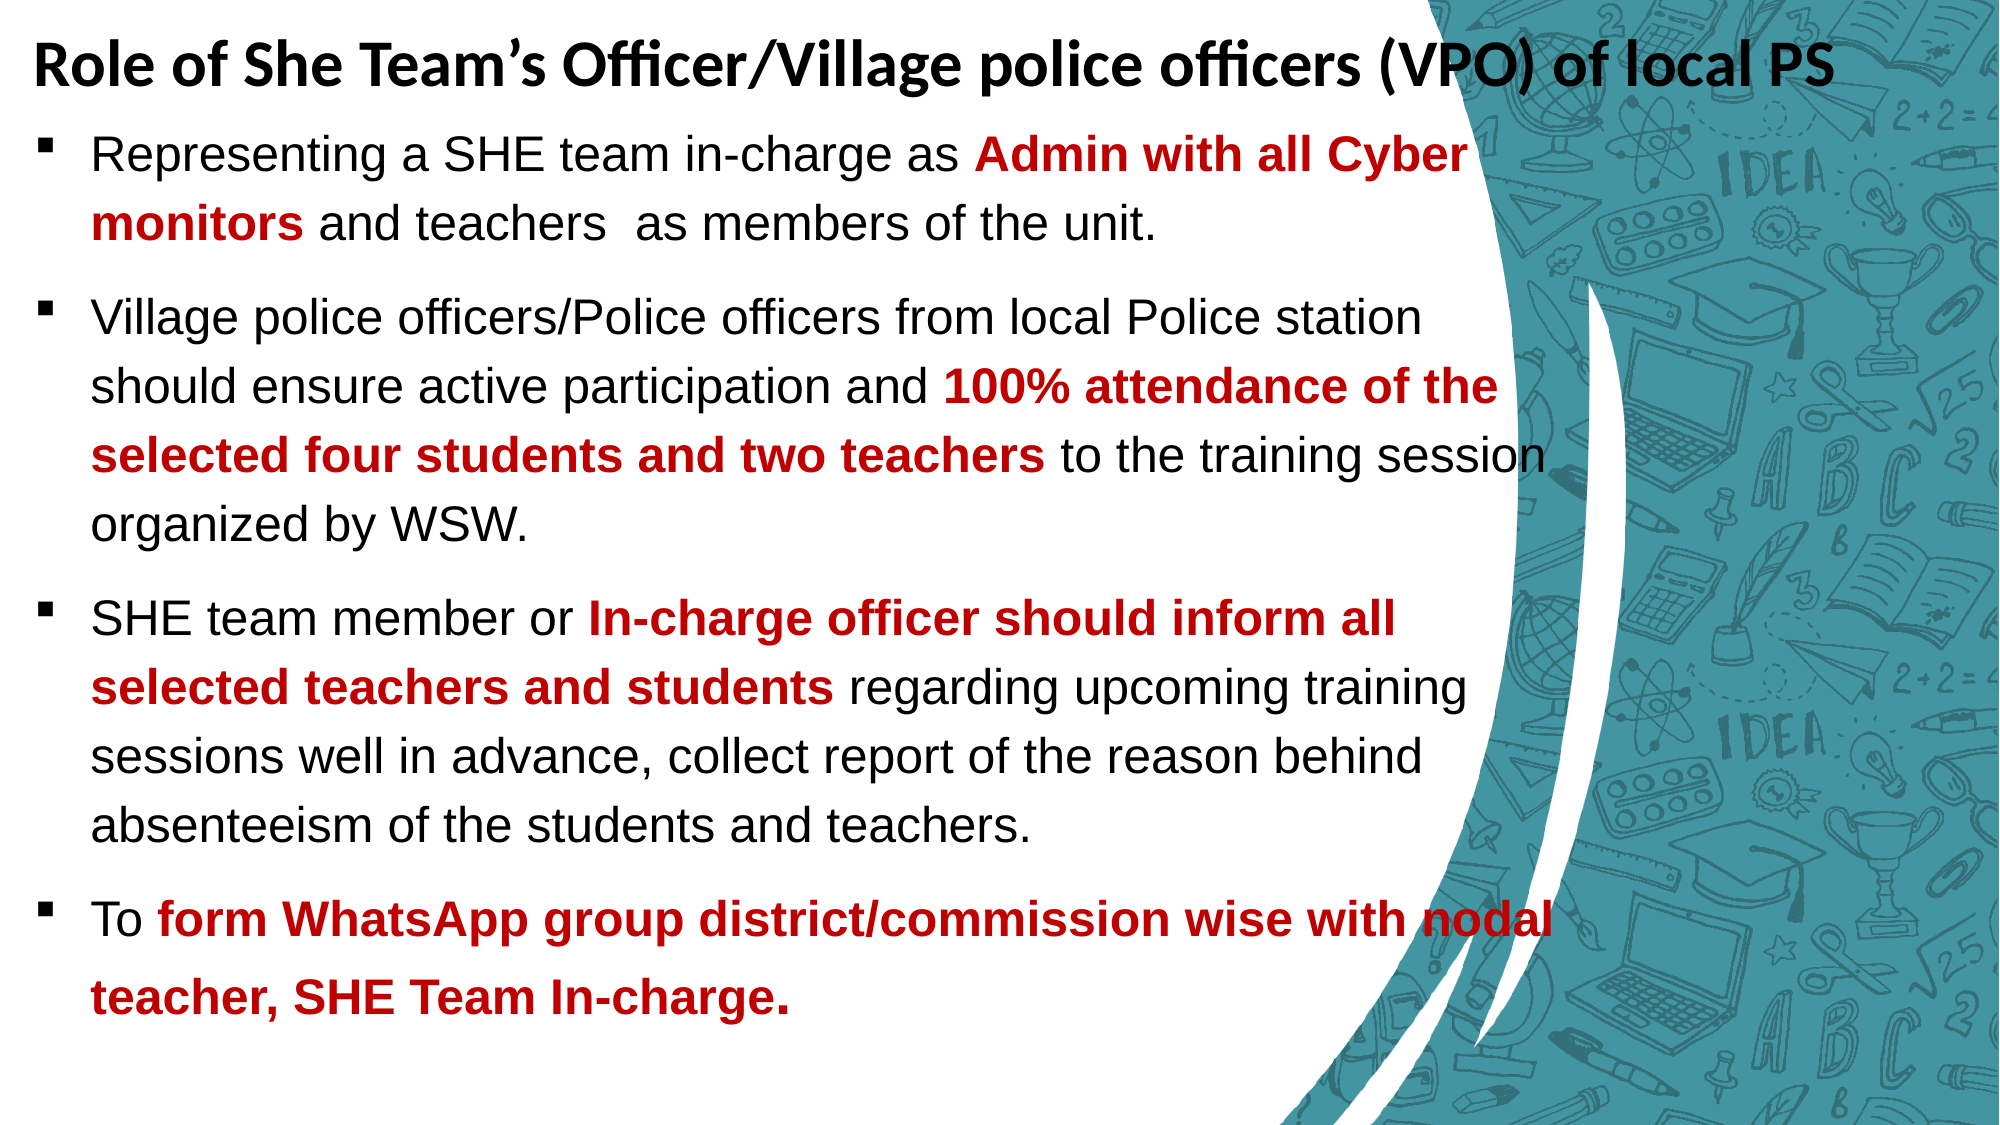

Role of She Team’s Officer/Village police officers (VPO) of local PS
Representing a SHE team in-charge as Admin with all Cyber monitors and teachers  as members of the unit.
Village police officers/Police officers from local Police station should ensure active participation and 100% attendance of the selected four students and two teachers to the training session organized by WSW.
SHE team member or In-charge officer should inform all selected teachers and students regarding upcoming training sessions well in advance, collect report of the reason behind absenteeism of the students and teachers.
To form WhatsApp group district/commission wise with nodal teacher, SHE Team In-charge.